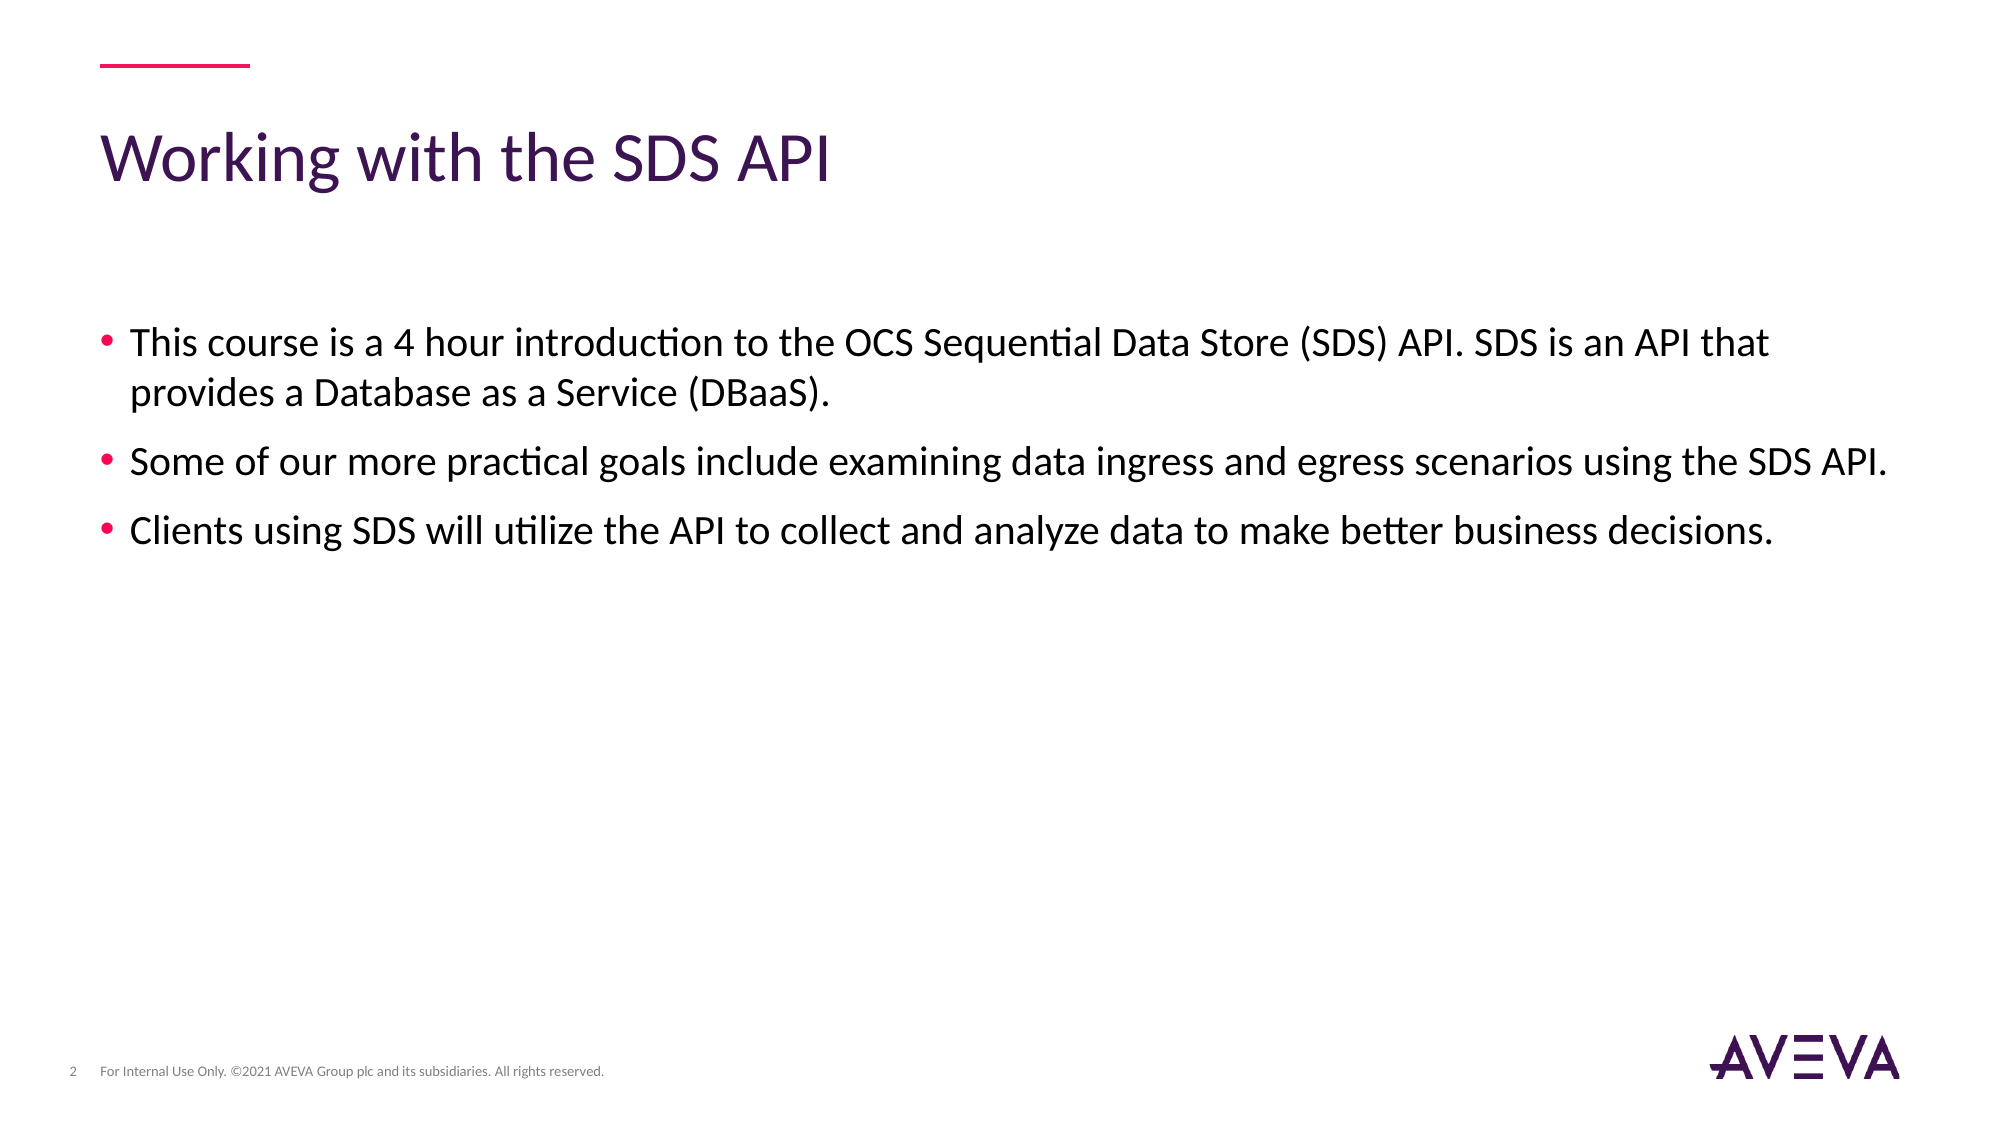

# Working with the SDS API
This course is a 4 hour introduction to the OCS Sequential Data Store (SDS) API. SDS is an API that provides a Database as a Service (DBaaS).
Some of our more practical goals include examining data ingress and egress scenarios using the SDS API.
Clients using SDS will utilize the API to collect and analyze data to make better business decisions.
For Internal Use Only. ©2021 AVEVA Group plc and its subsidiaries. All rights reserved.
2